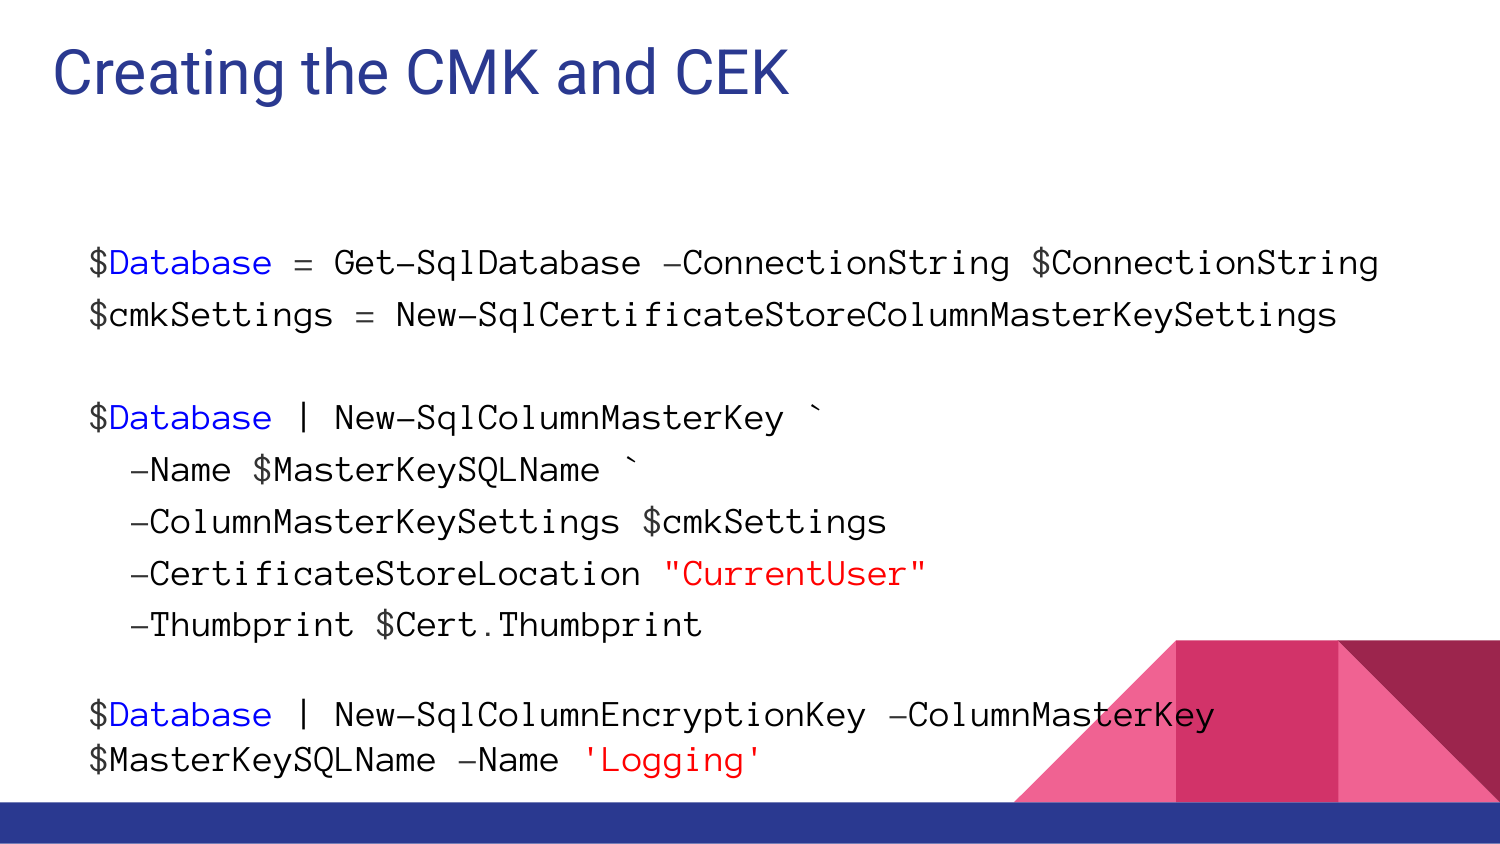

# Creating the CMK and CEK
$Database = Get-SqlDatabase -ConnectionString $ConnectionString
$cmkSettings = New-SqlCertificateStoreColumnMasterKeySettings

$Database | New-SqlColumnMasterKey `
  -Name $MasterKeySQLName `
  -ColumnMasterKeySettings $cmkSettings
  -CertificateStoreLocation "CurrentUser"
  -Thumbprint $Cert.Thumbprint

$Database | New-SqlColumnEncryptionKey -ColumnMasterKey $MasterKeySQLName -Name 'Logging'